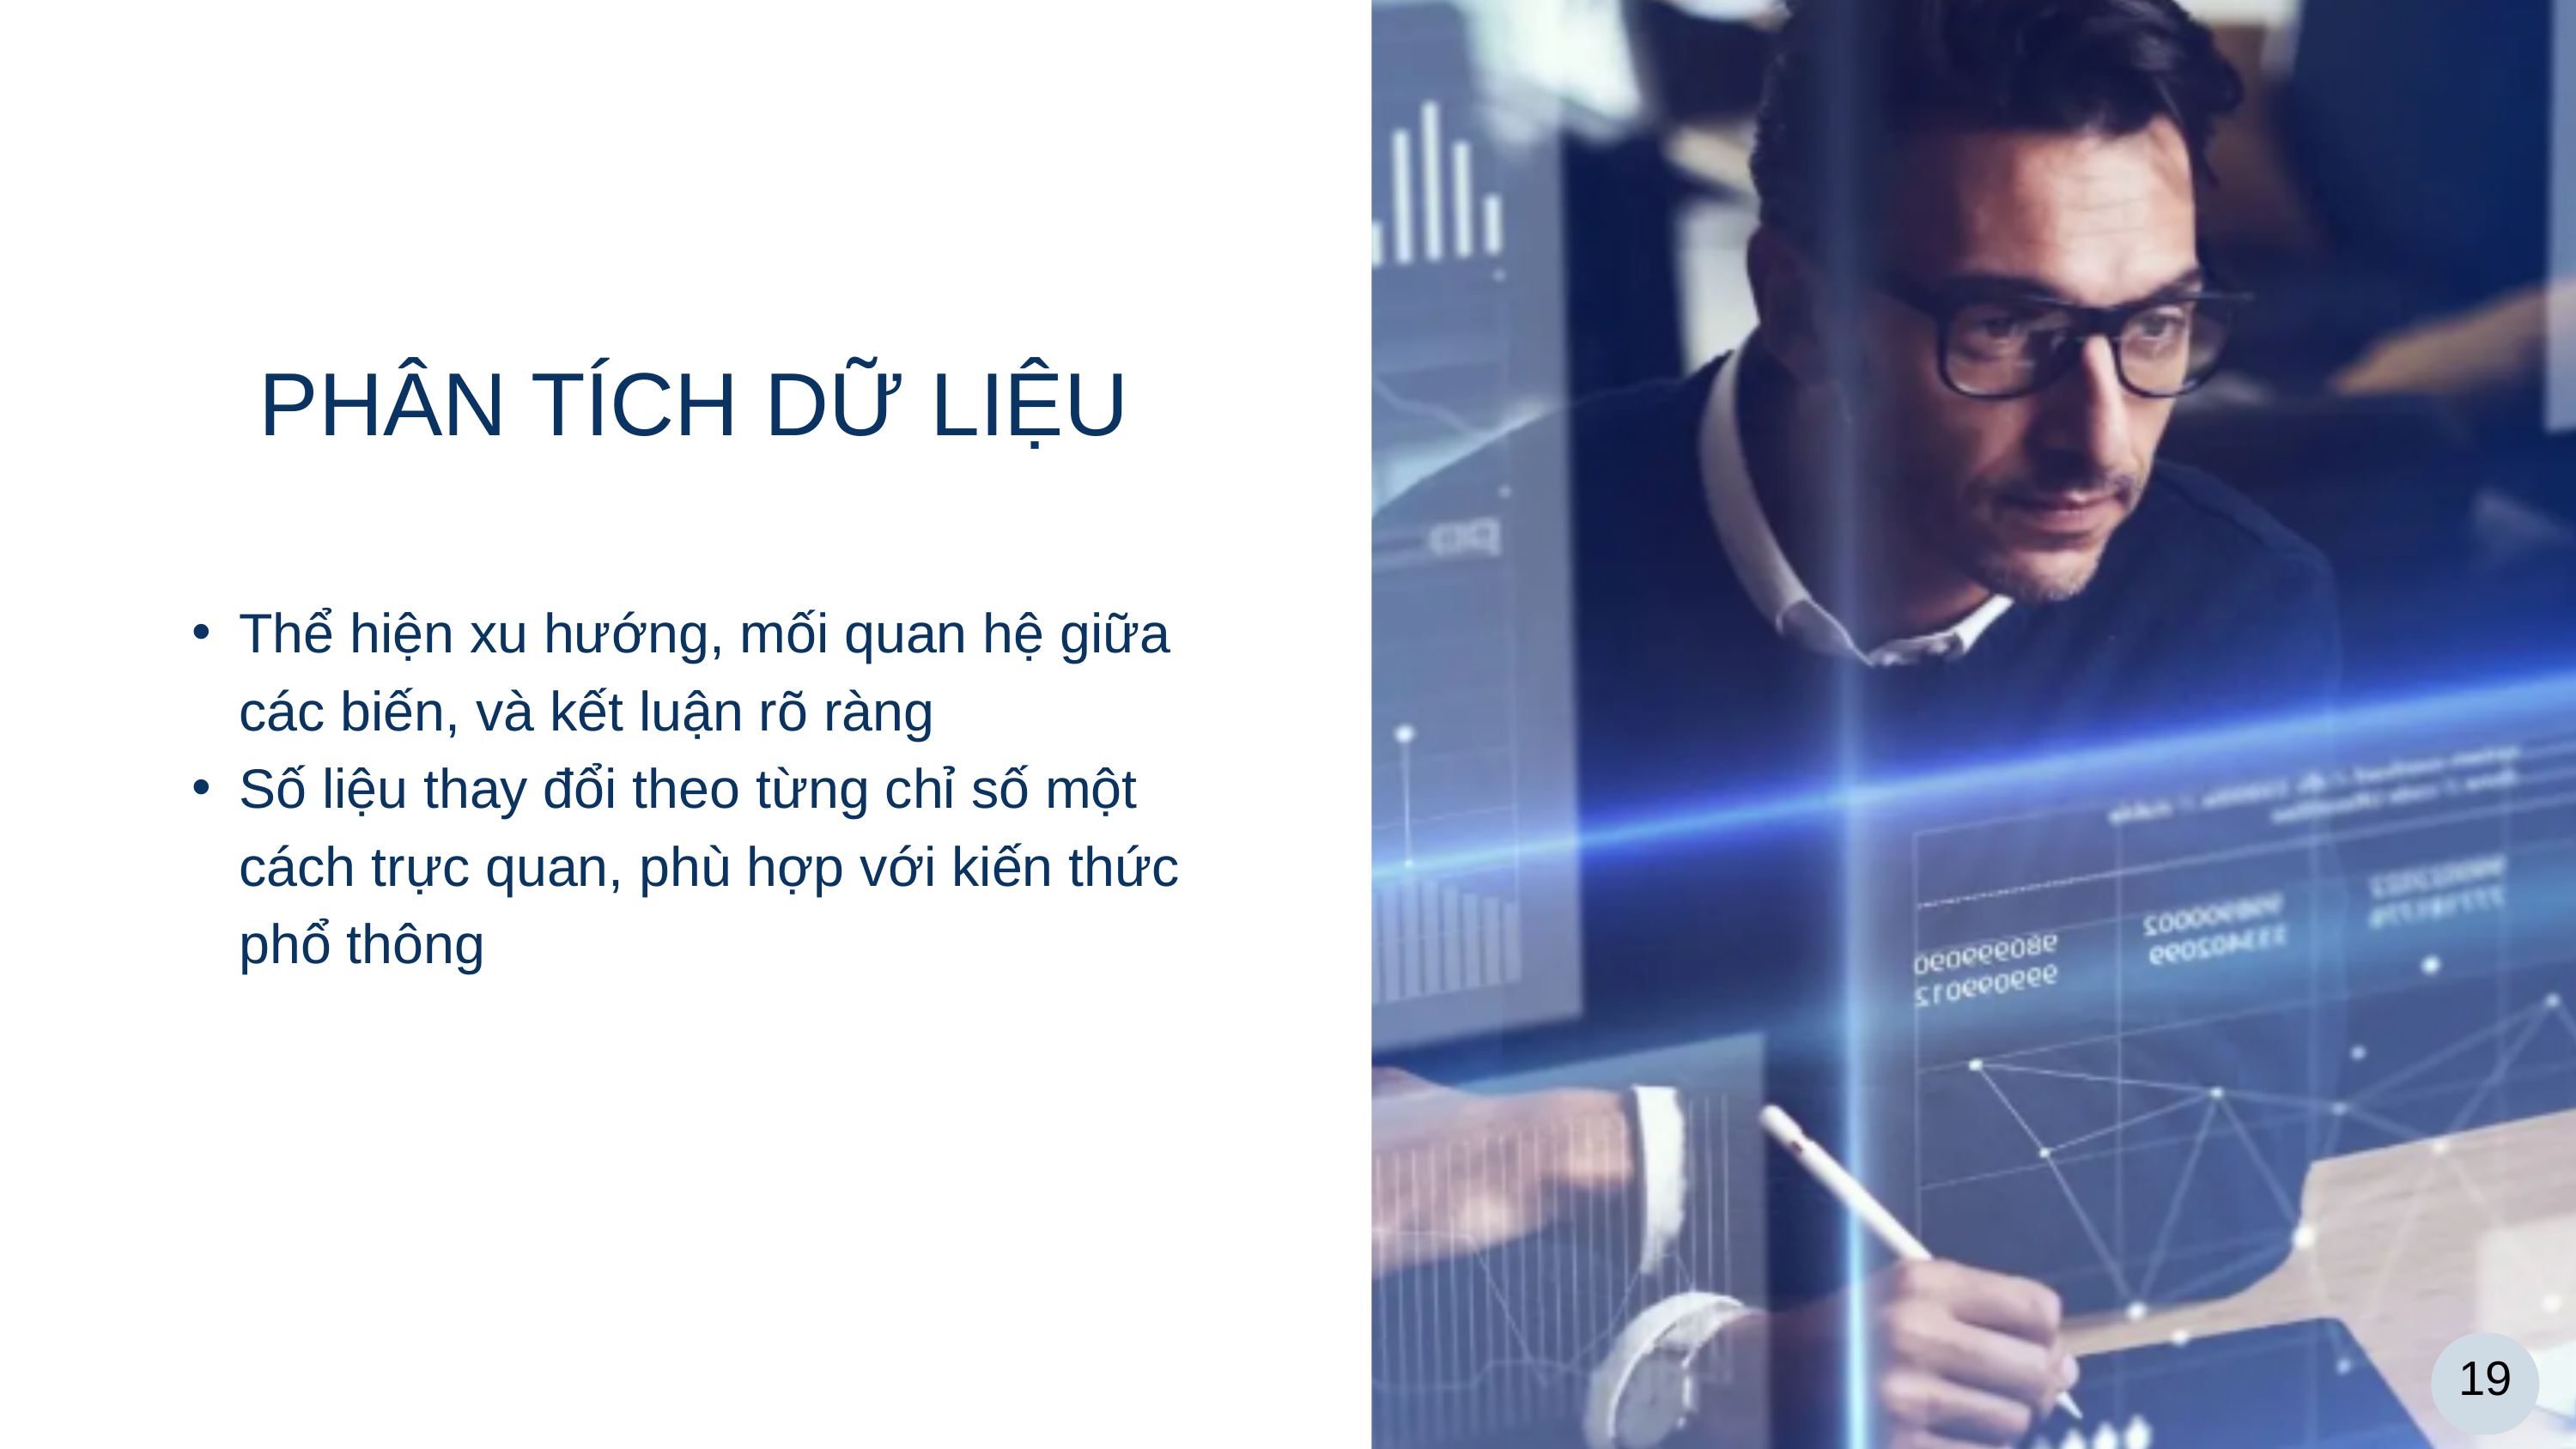

PHÂN TÍCH DỮ LIỆU
Thể hiện xu hướng, mối quan hệ giữa các biến, và kết luận rõ ràng
Số liệu thay đổi theo từng chỉ số một cách trực quan, phù hợp với kiến thức phổ thông

19